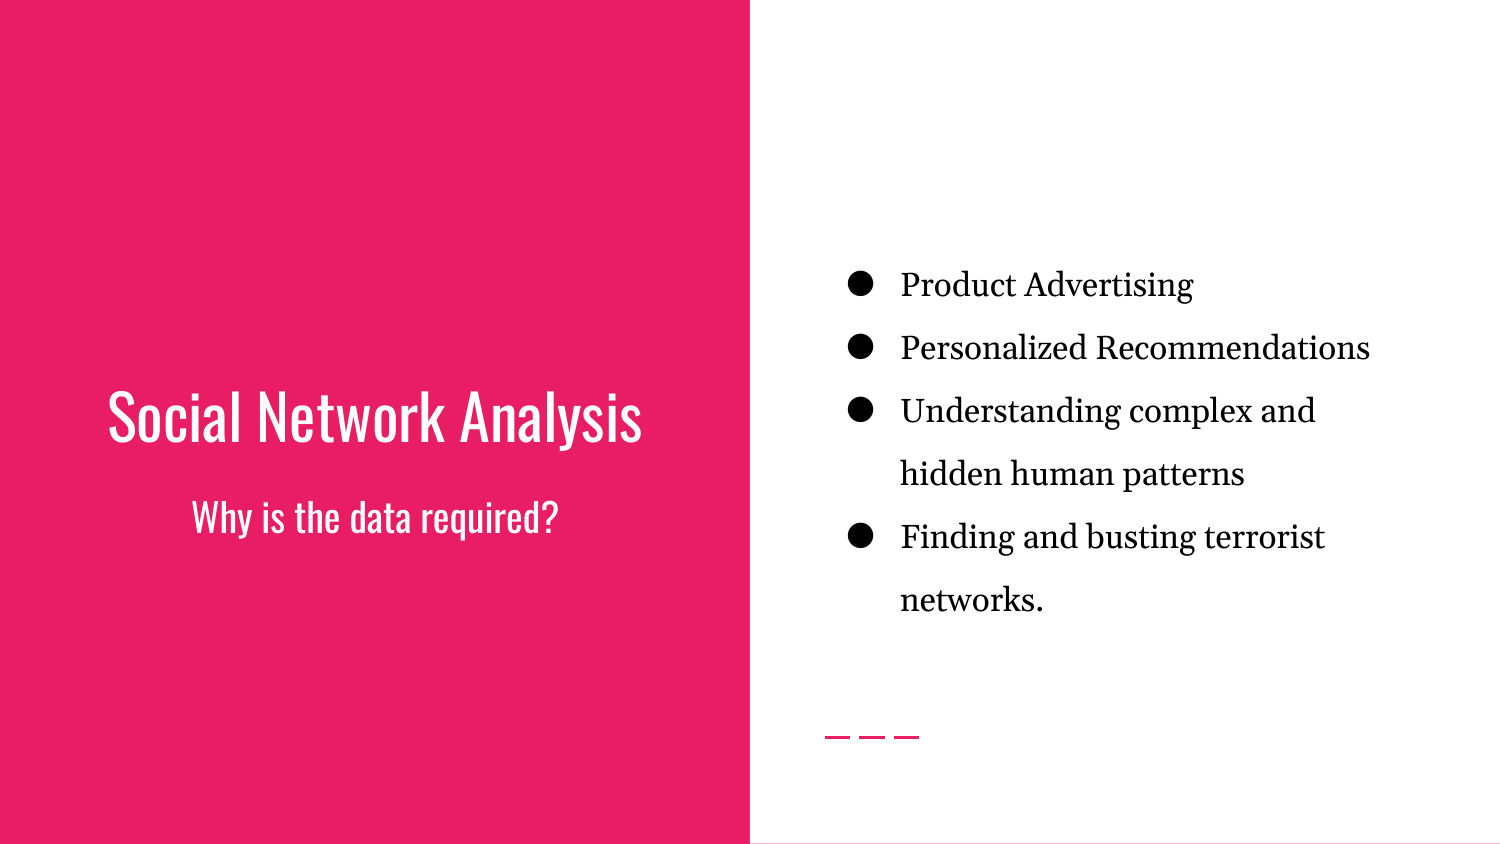

Product Advertising
Personalized Recommendations
Understanding complex and hidden human patterns
Finding and busting terrorist networks.
# Social Network Analysis
Why is the data required?